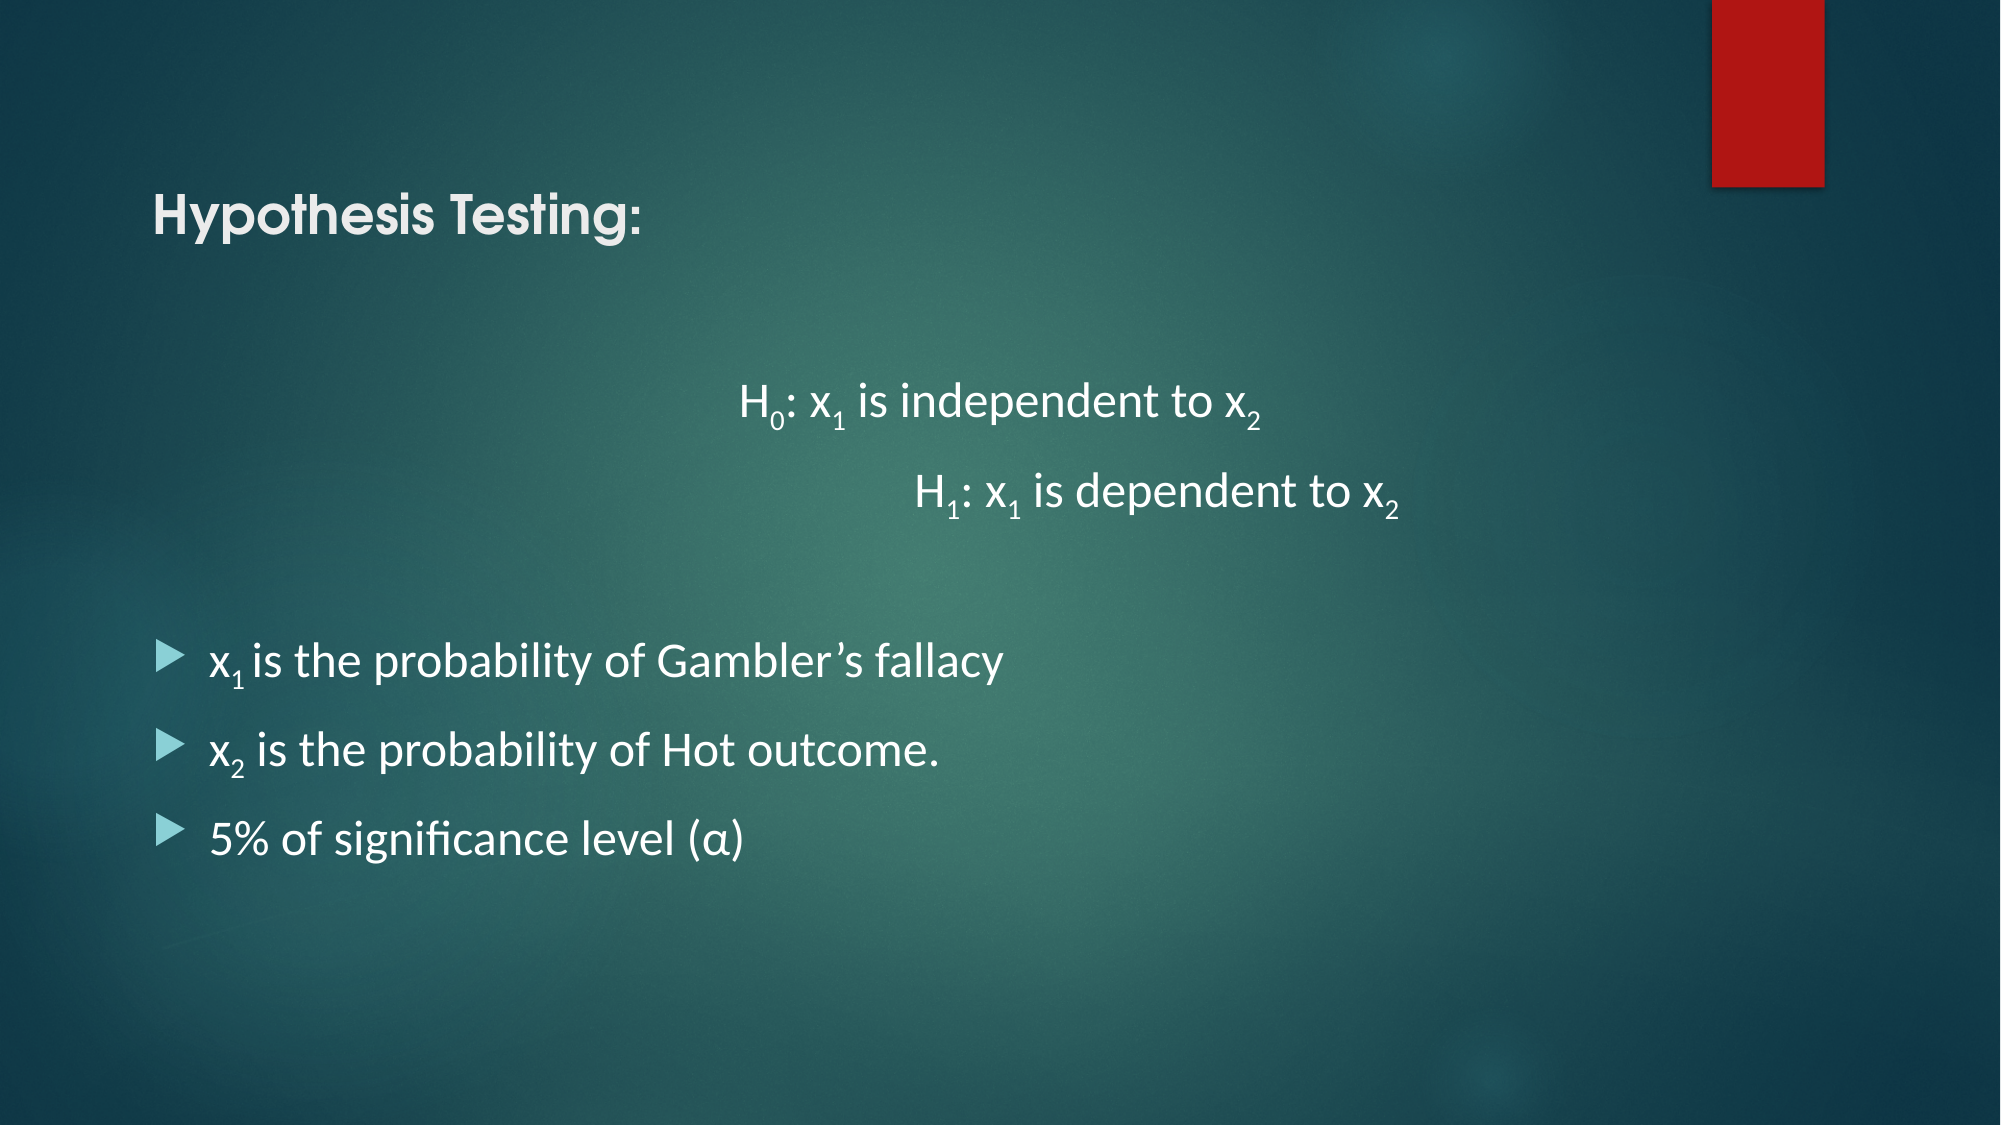

# Hypothesis Testing:

H0: x1 is independent to x2
       			                                                H1: x1 is dependent to x2

x1 is the probability of Gambler’s fallacy
x2 is the probability of Hot outcome.
5% of significance level (α)